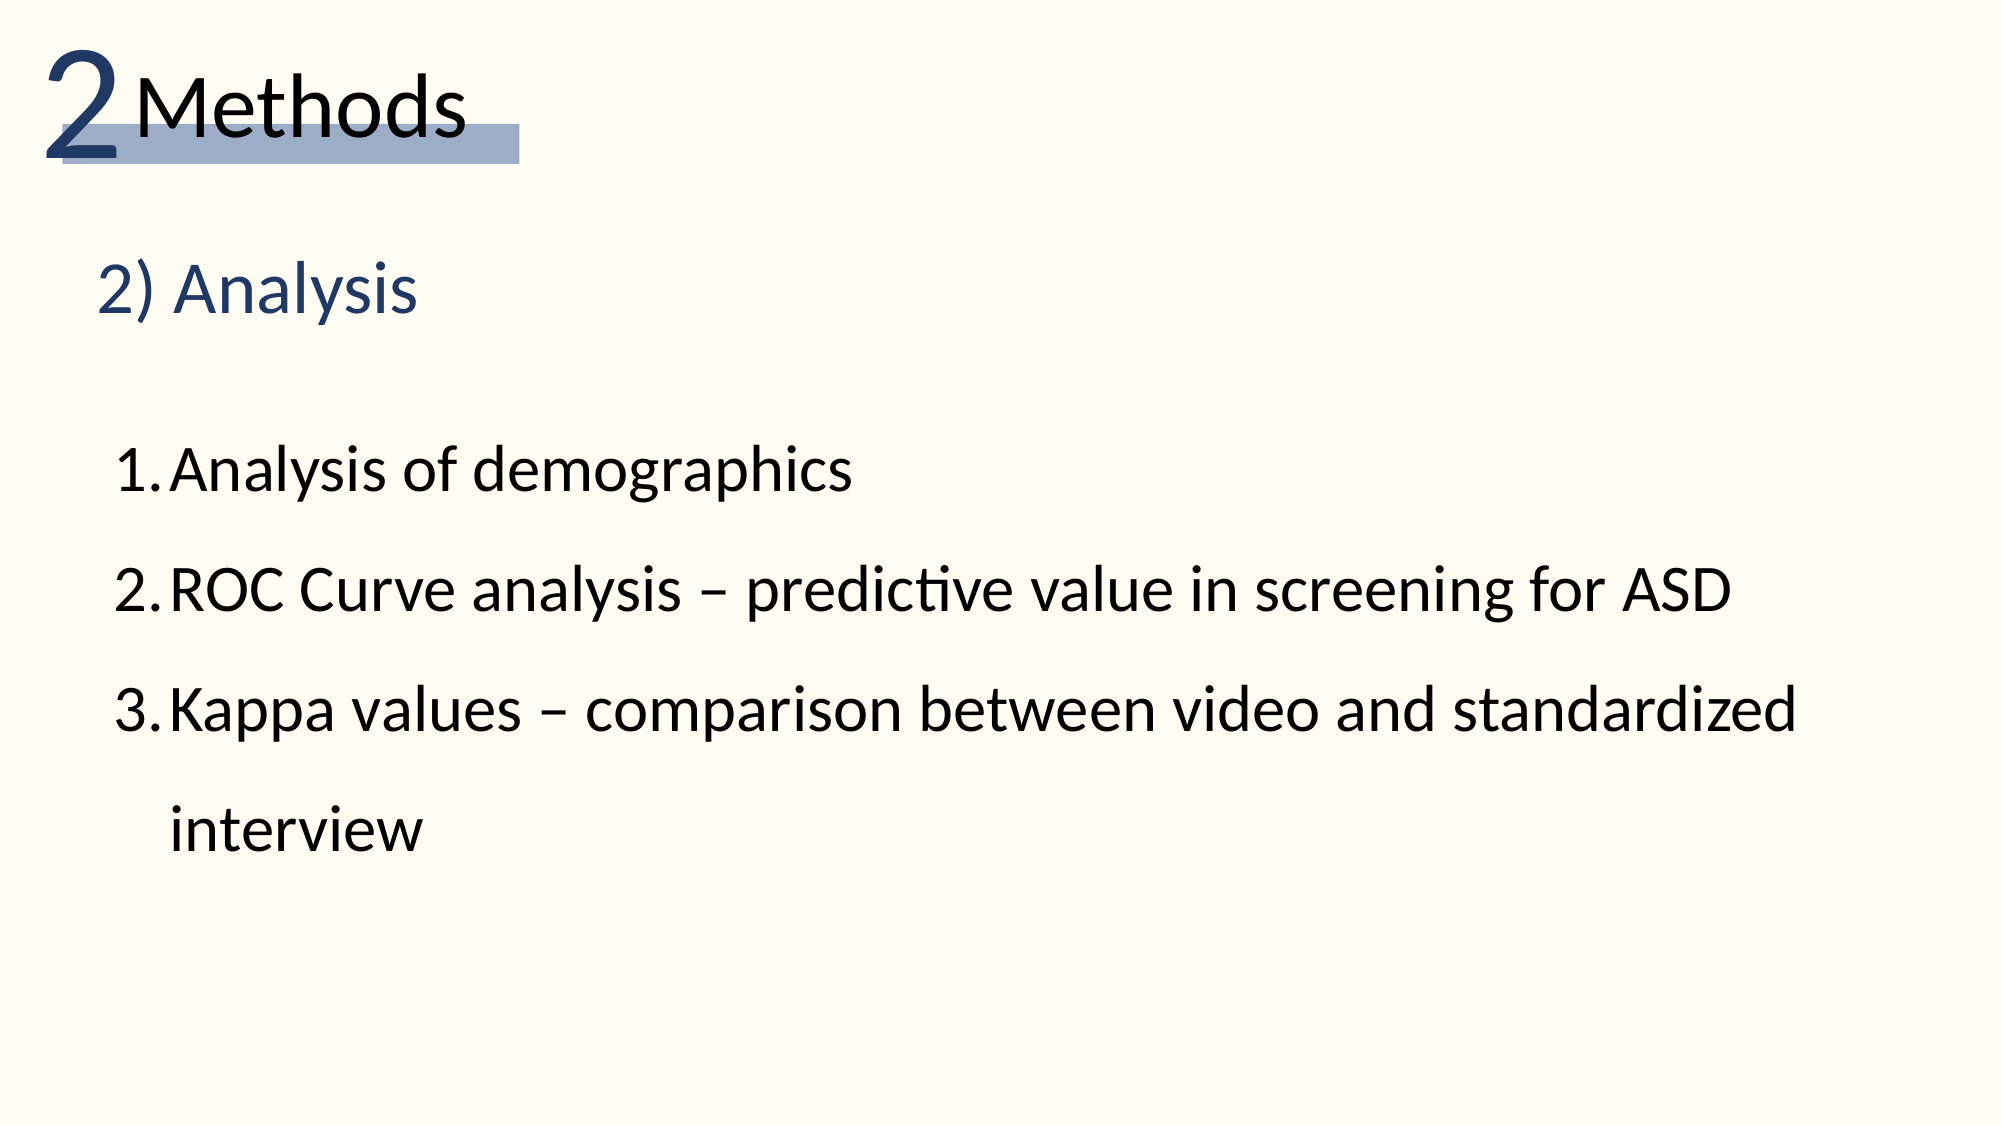

2
# Methods

2) Analysis
Analysis of demographics
ROC Curve analysis – predictive value in screening for ASD
Kappa values – comparison between video and standardized interview